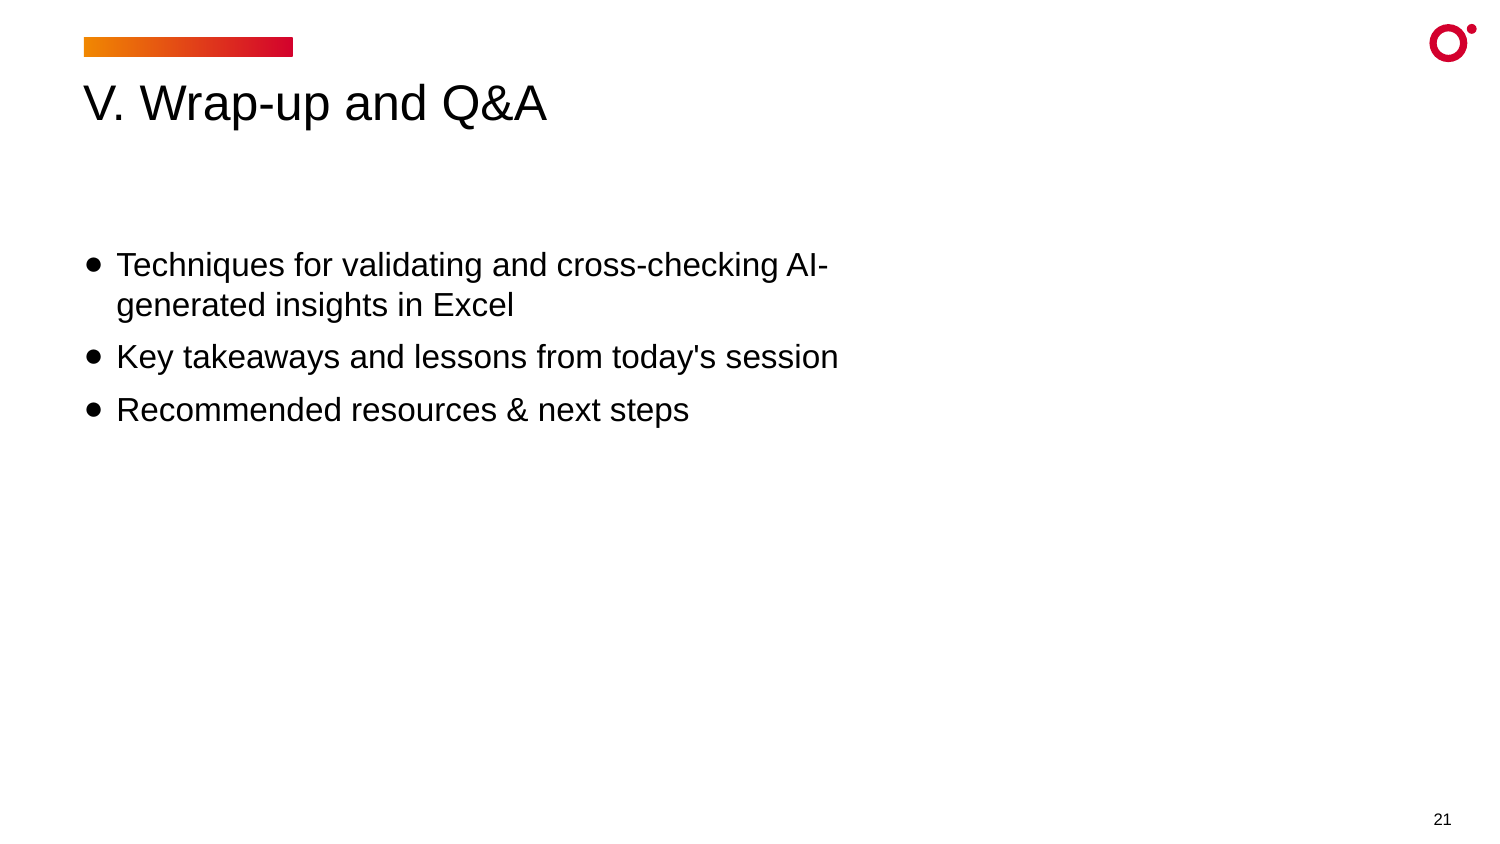

# V. Wrap-up and Q&A

Techniques for validating and cross-checking AI-generated insights in Excel
Key takeaways and lessons from today's session
Recommended resources & next steps
21